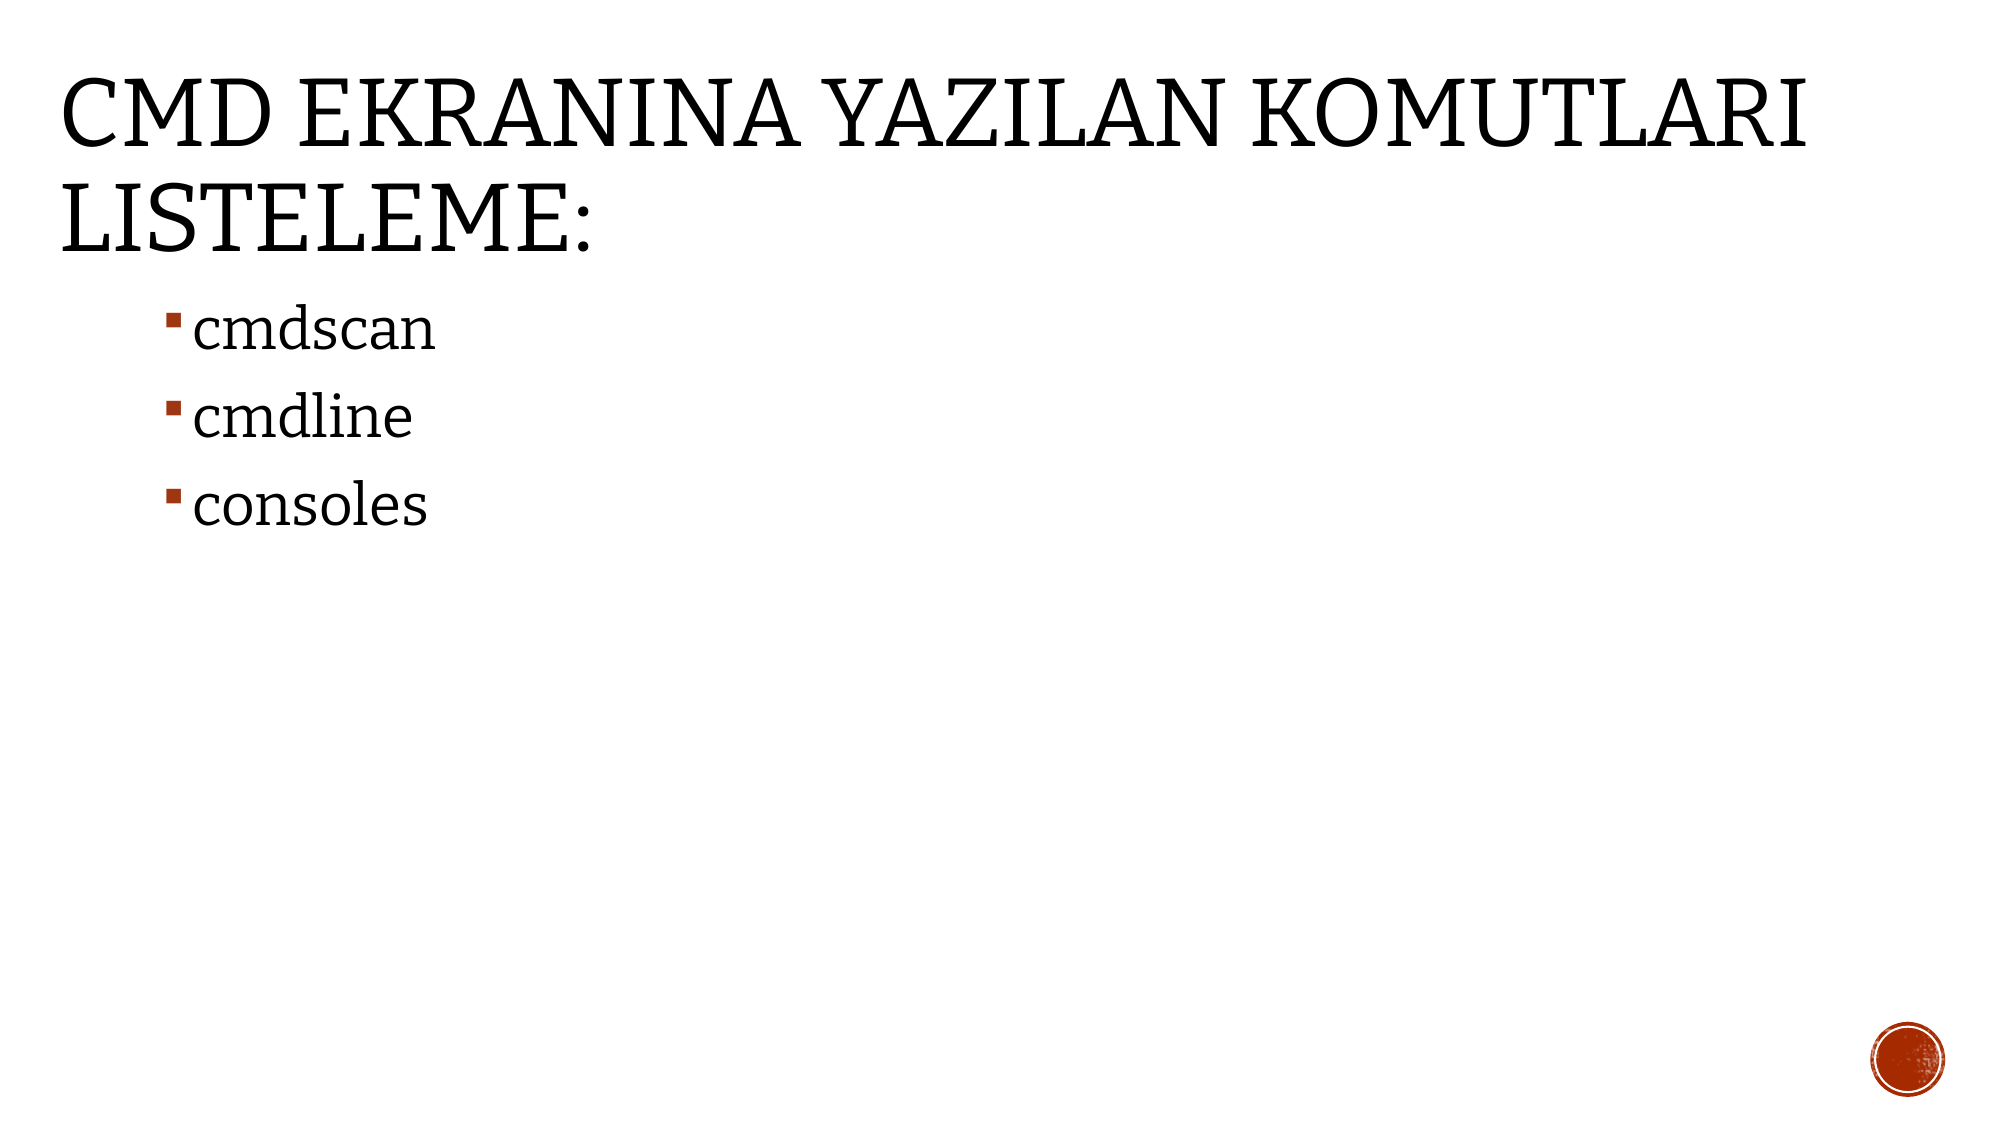

# CMD Ekranına Yazılan Komutları Listeleme:
cmdscan
cmdline
consoles